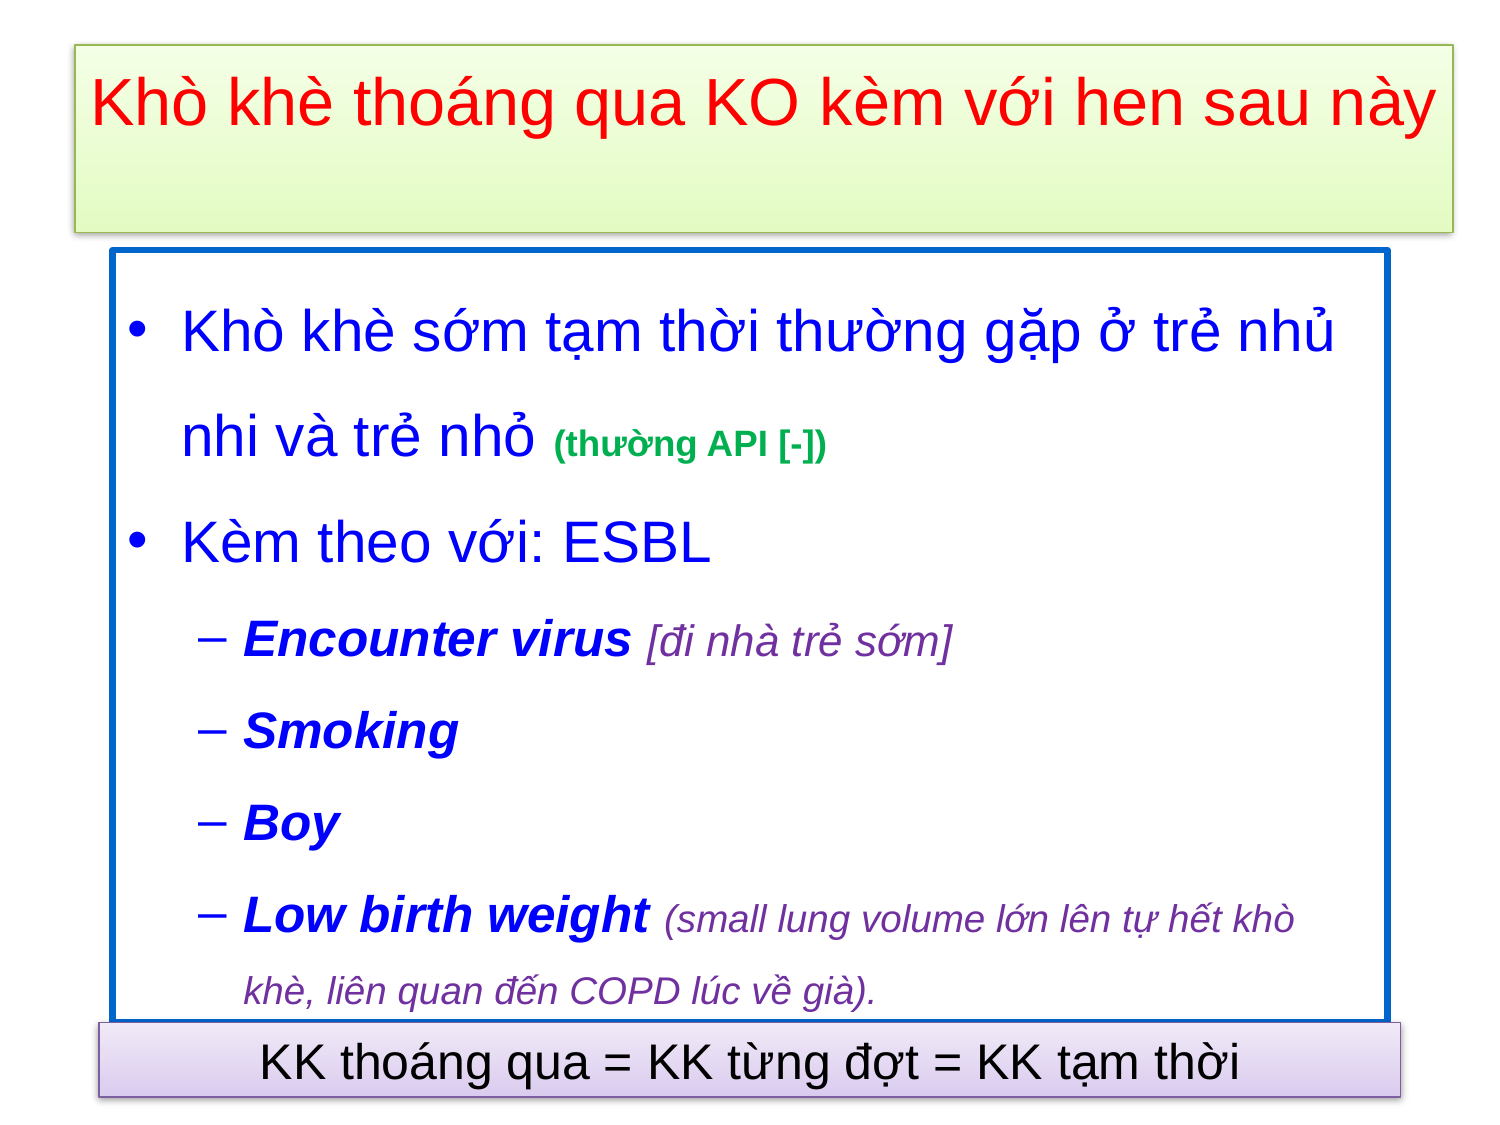

Khò khè thoáng qua KO kèm với hen sau này
Khò khè sớm tạm thời thường gặp ở trẻ nhủ nhi và trẻ nhỏ (thường API [-])
Kèm theo với: ESBL
Encounter virus [đi nhà trẻ sớm]
Smoking
Boy
Low birth weight (small lung volume lớn lên tự hết khò khè, liên quan đến COPD lúc về già).
KK thoáng qua = KK từng đợt = KK tạm thời